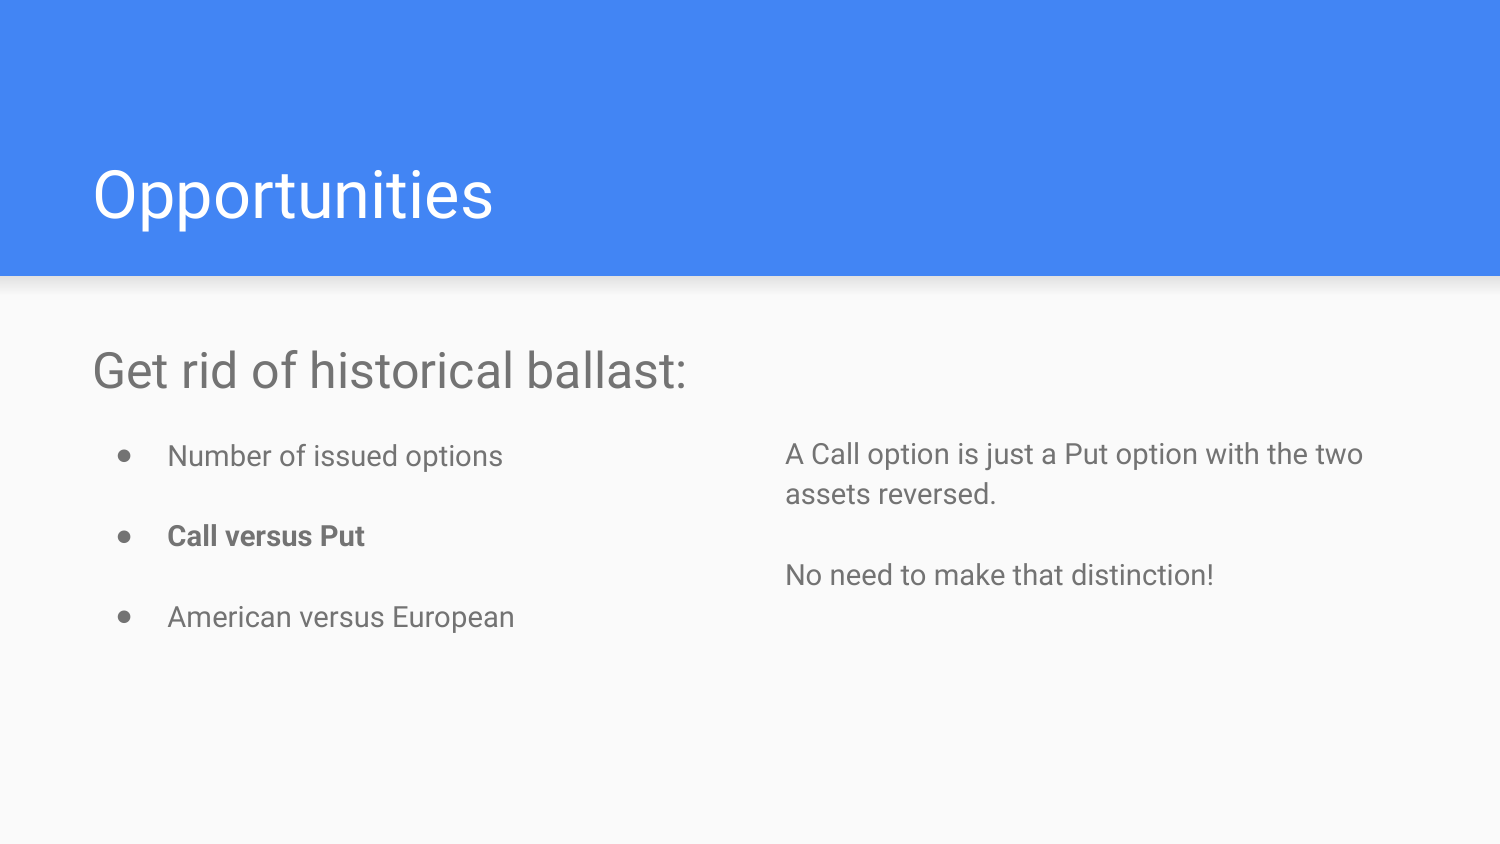

# Opportunities
Get rid of historical ballast:
Number of issued options
Call versus Put
American versus European
A Call option is just a Put option with the two assets reversed.
No need to make that distinction!